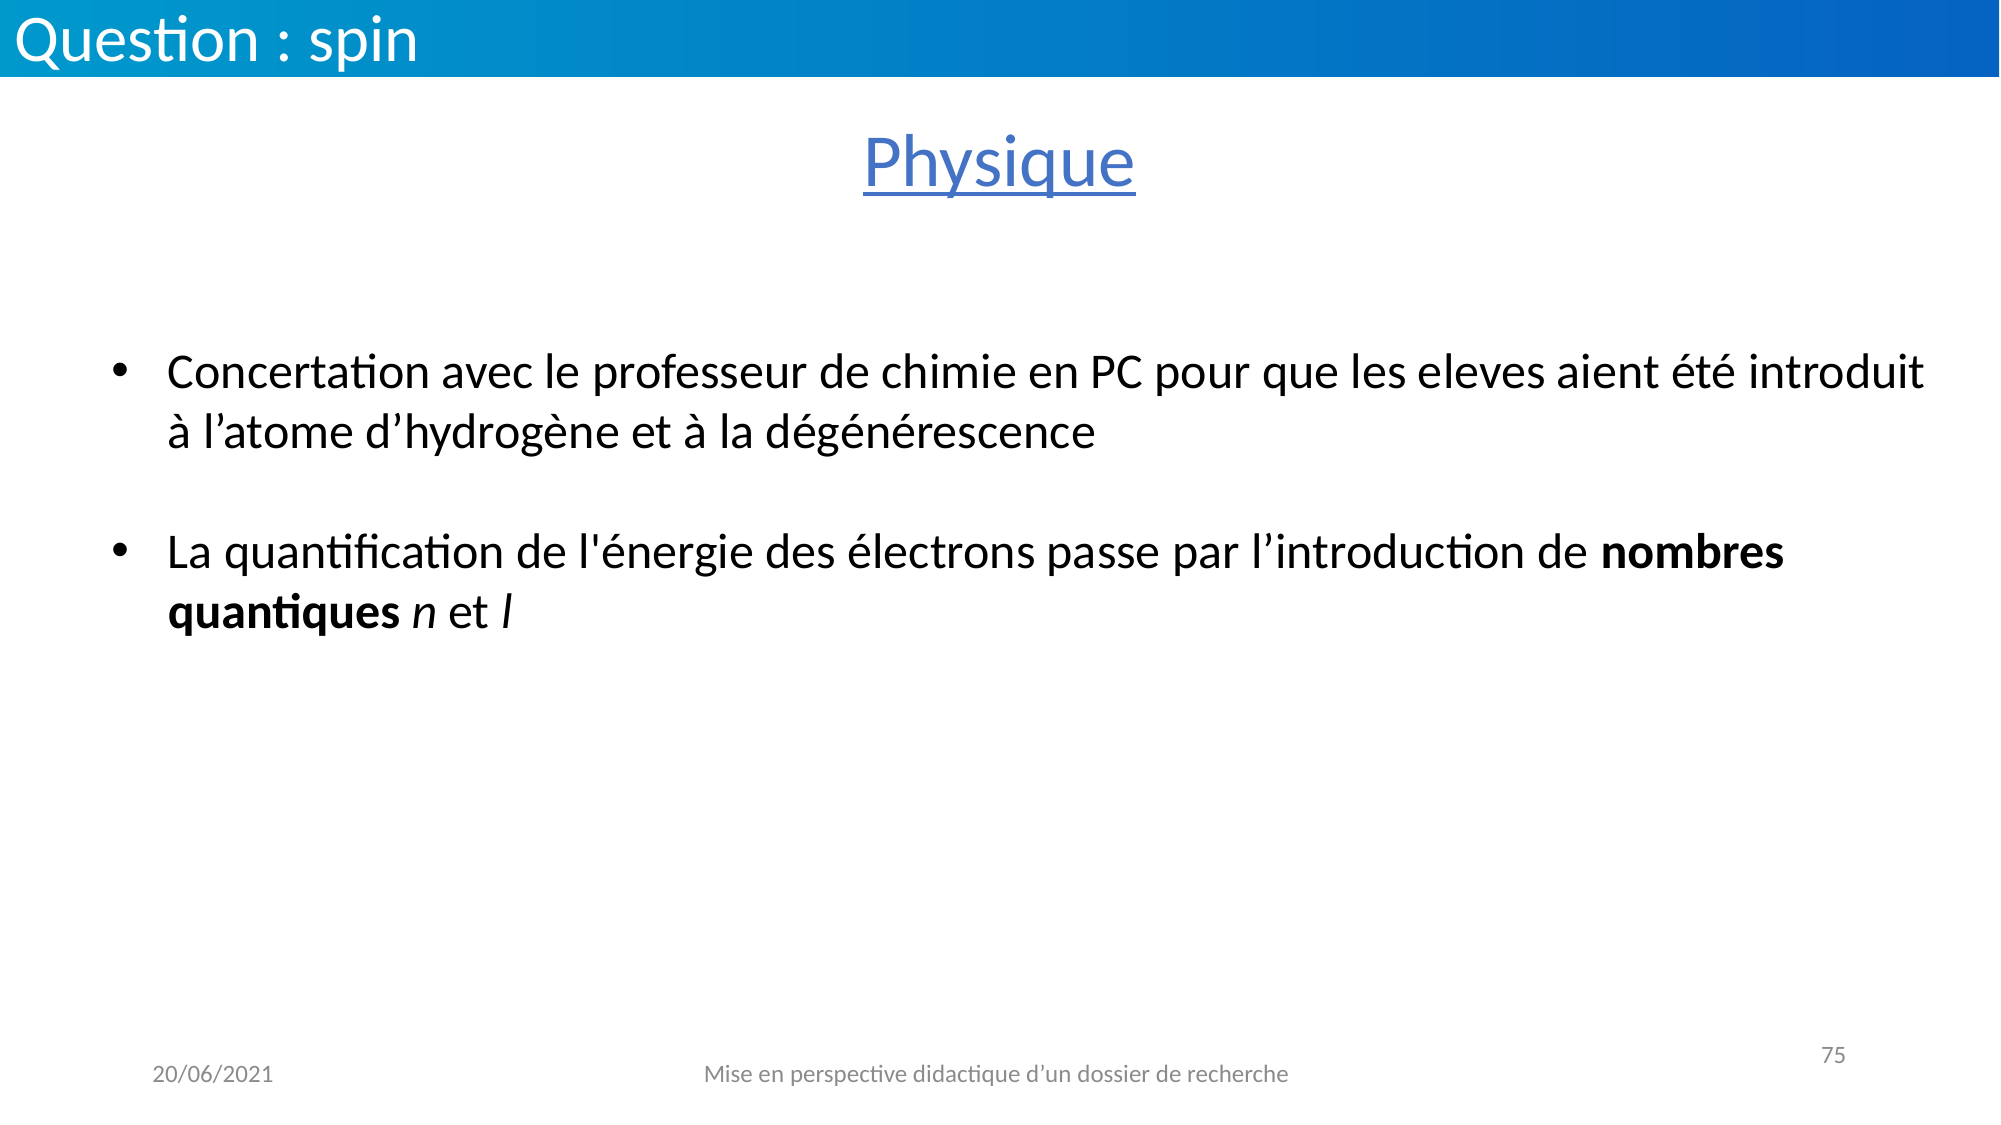

Question : spin

Physique
Concertation avec le professeur de chimie en PC pour que les eleves aient été introduit à l’atome d’hydrogène et à la dégénérescence

La quantification de l'énergie des électrons passe par l’introduction de nombres quantiques n et l

75
20/06/2021
Mise en perspective didactique d’un dossier de recherche